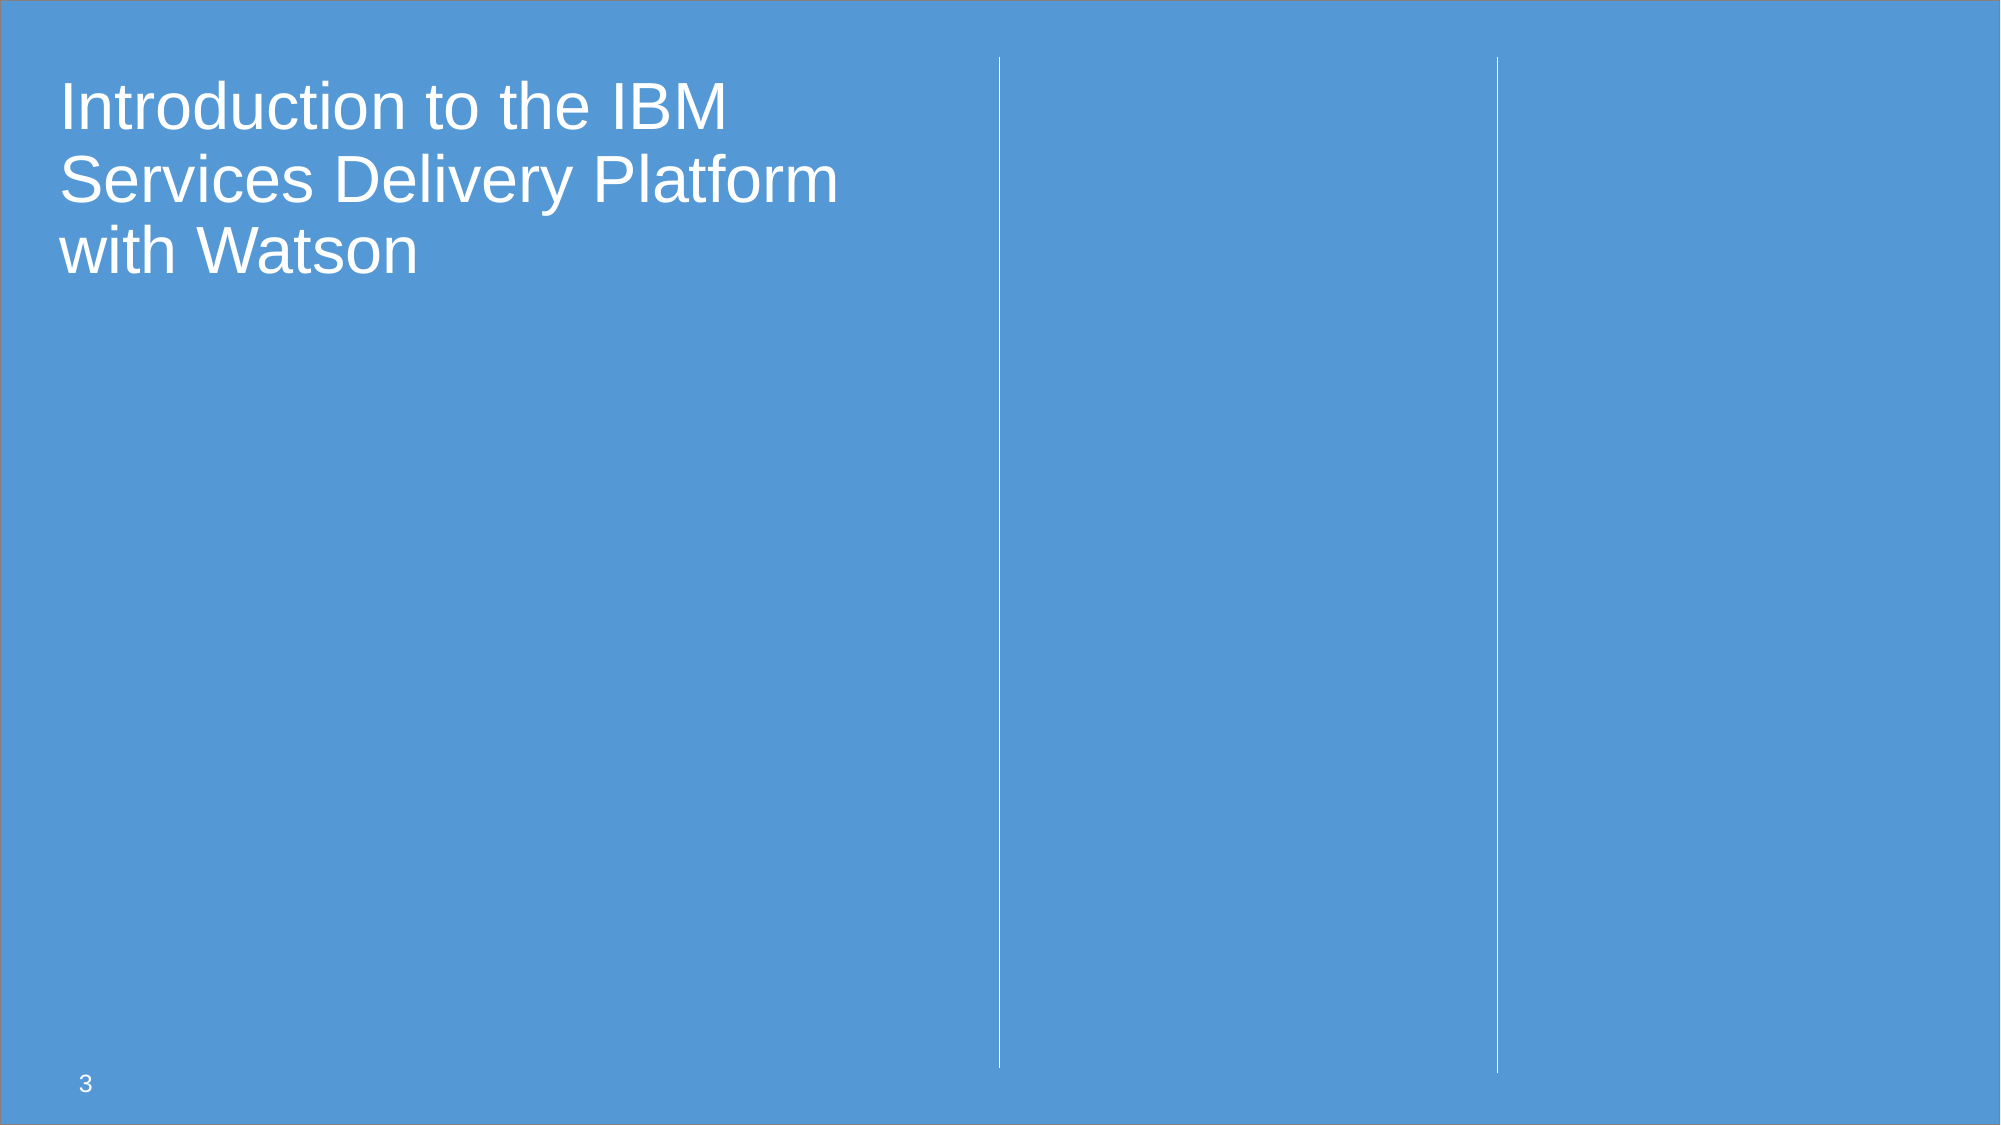

Introduction to the IBM Services Delivery Platform with Watson
3